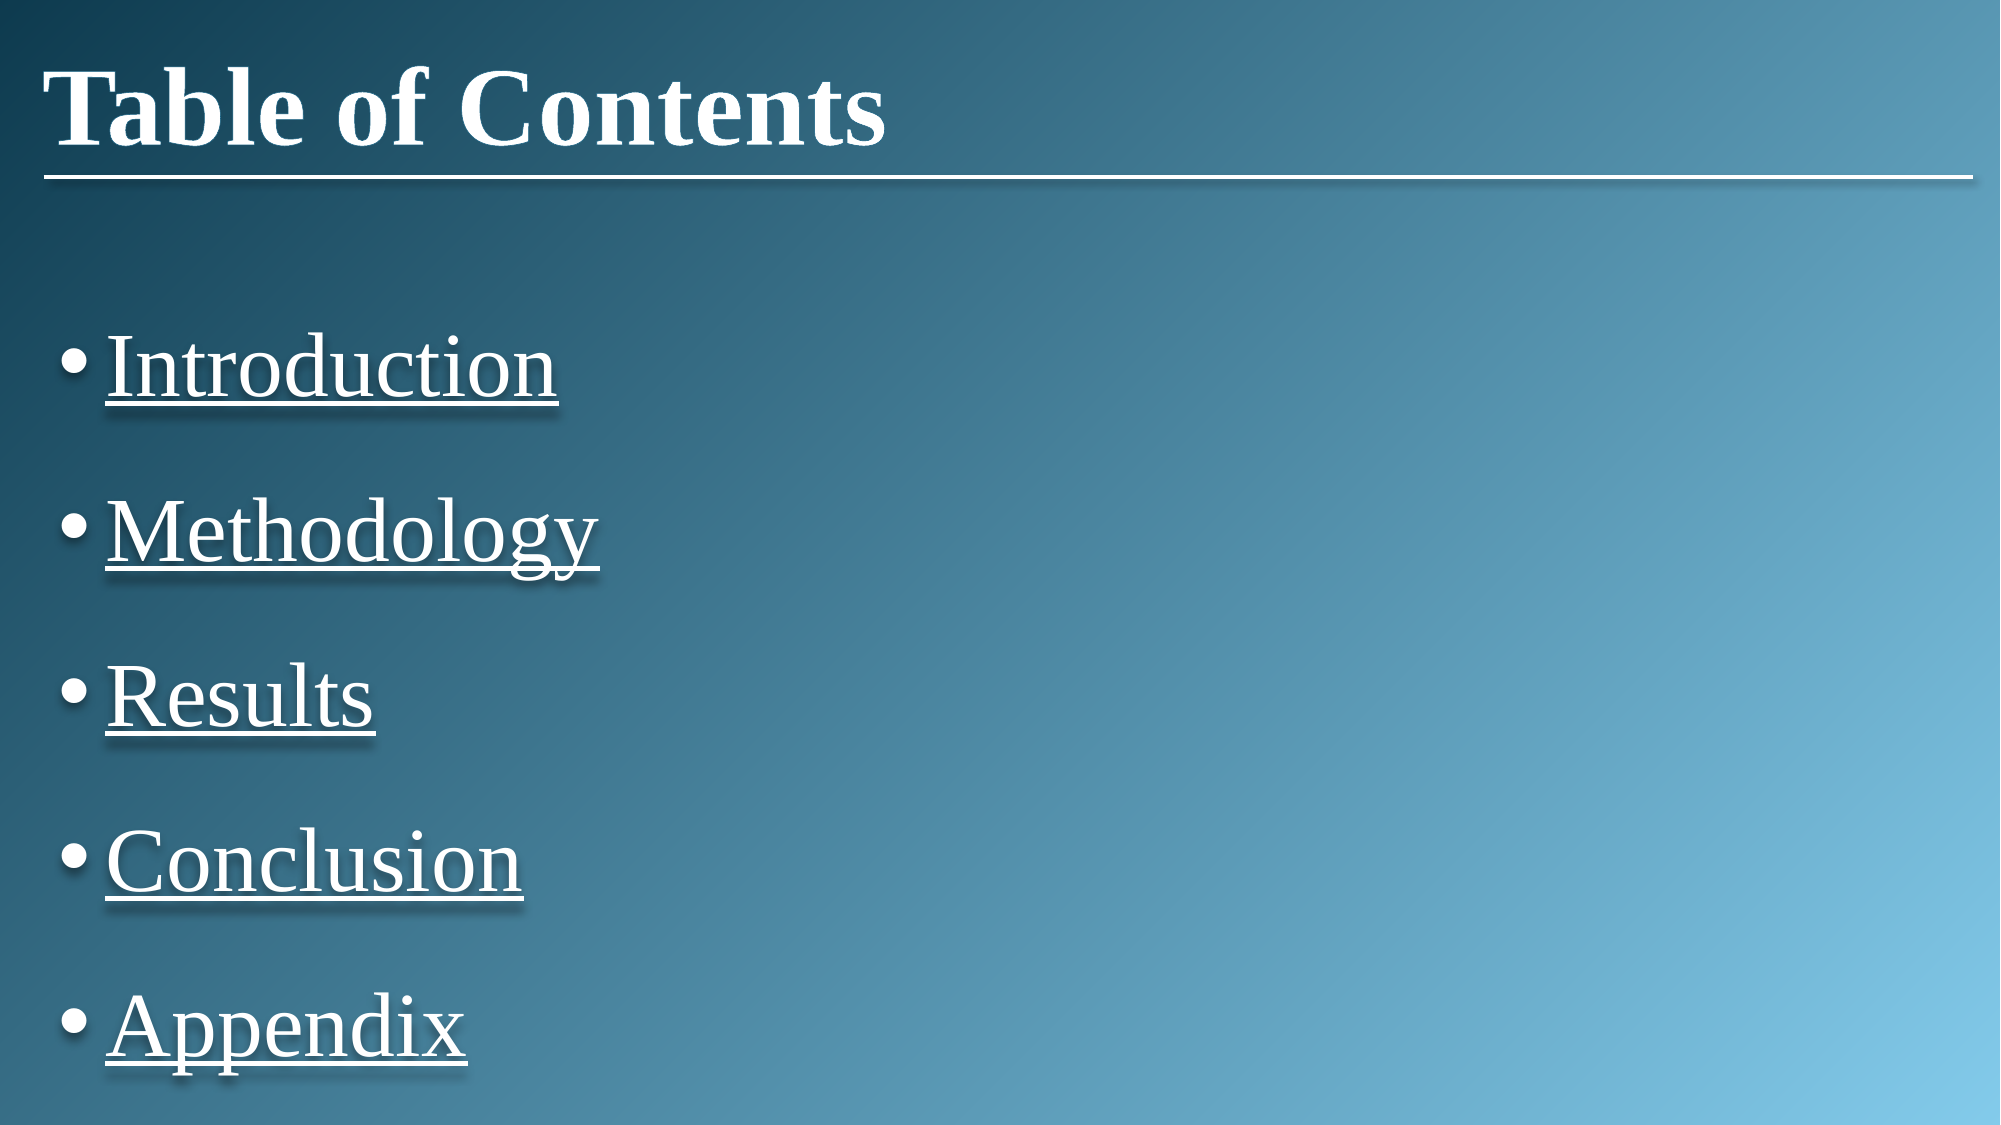

# Table of Contents
Introduction
Methodology
Results
Conclusion
Appendix